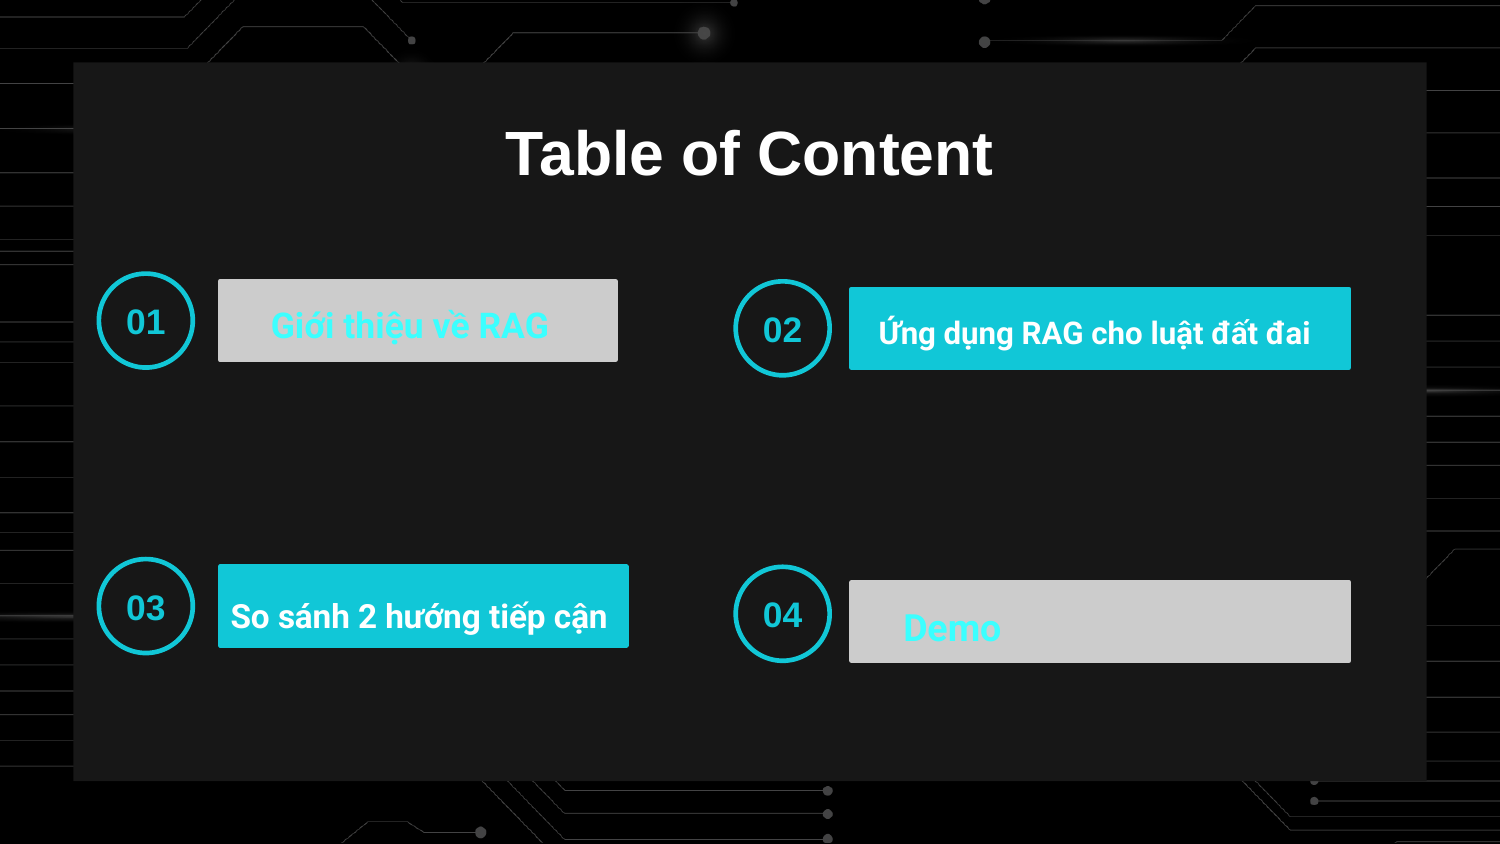

# Table of Content
01

Giới thiệu về RAG
02

Ứng dụng RAG cho luật đất đai
03

04
So sánh 2 hướng tiếp cận
Demo